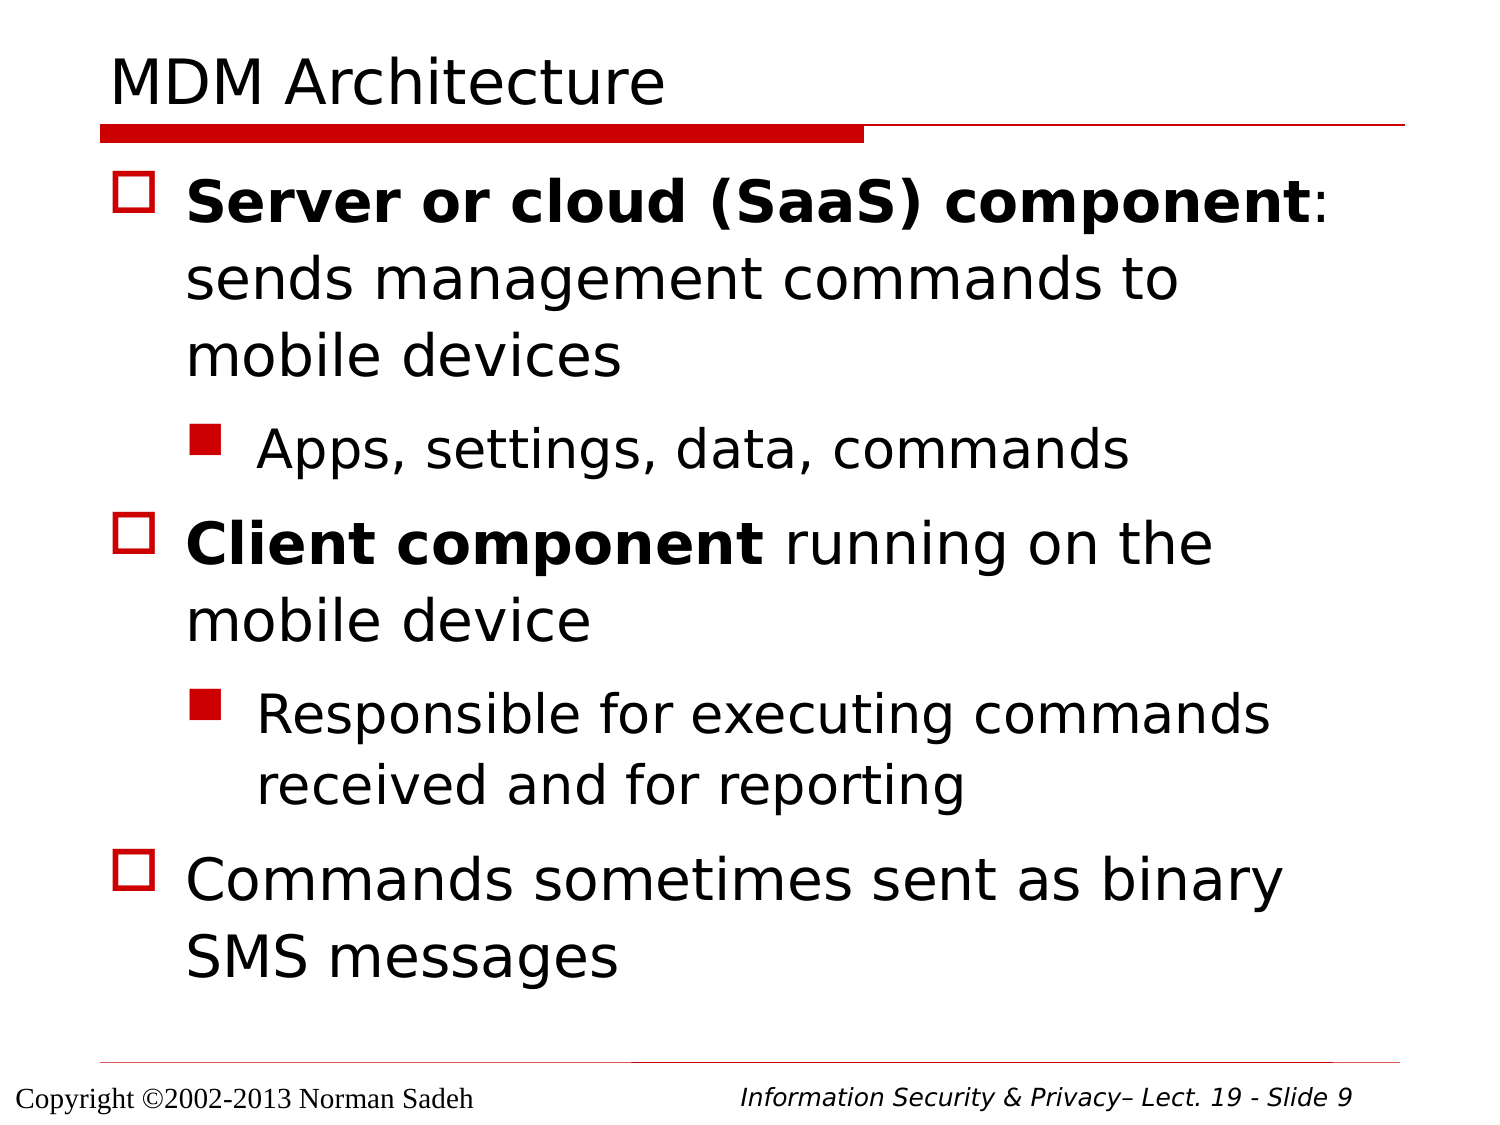

# MDM Architecture
Server or cloud (SaaS) component: sends management commands to mobile devices
Apps, settings, data, commands
Client component running on the mobile device
Responsible for executing commands received and for reporting
Commands sometimes sent as binary SMS messages